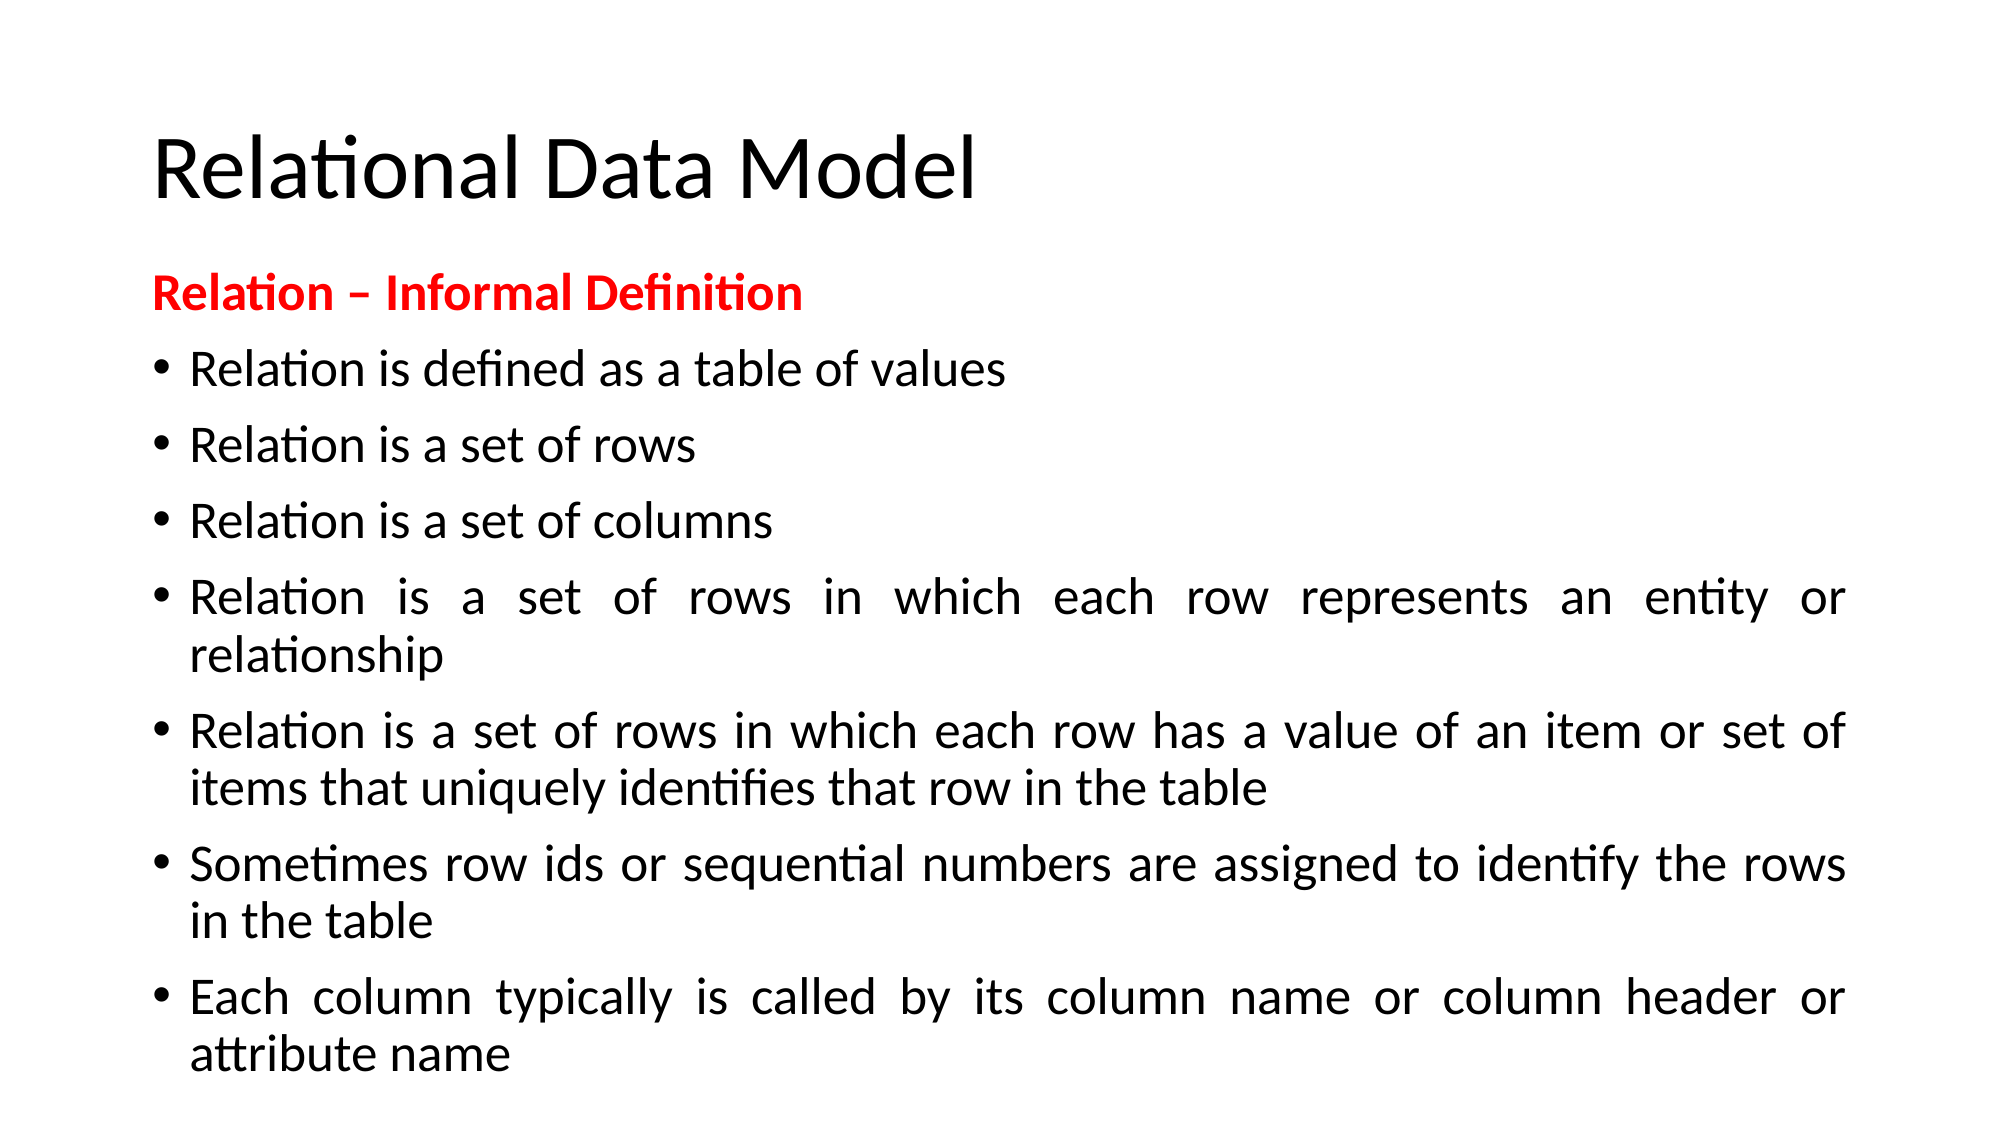

# Relational Data Model
Relation – Informal Definition
Relation is defined as a table of values
Relation is a set of rows
Relation is a set of columns
Relation is a set of rows in which each row represents an entity or relationship
Relation is a set of rows in which each row has a value of an item or set of items that uniquely identifies that row in the table
Sometimes row ids or sequential numbers are assigned to identify the rows in the table
Each column typically is called by its column name or column header or attribute name